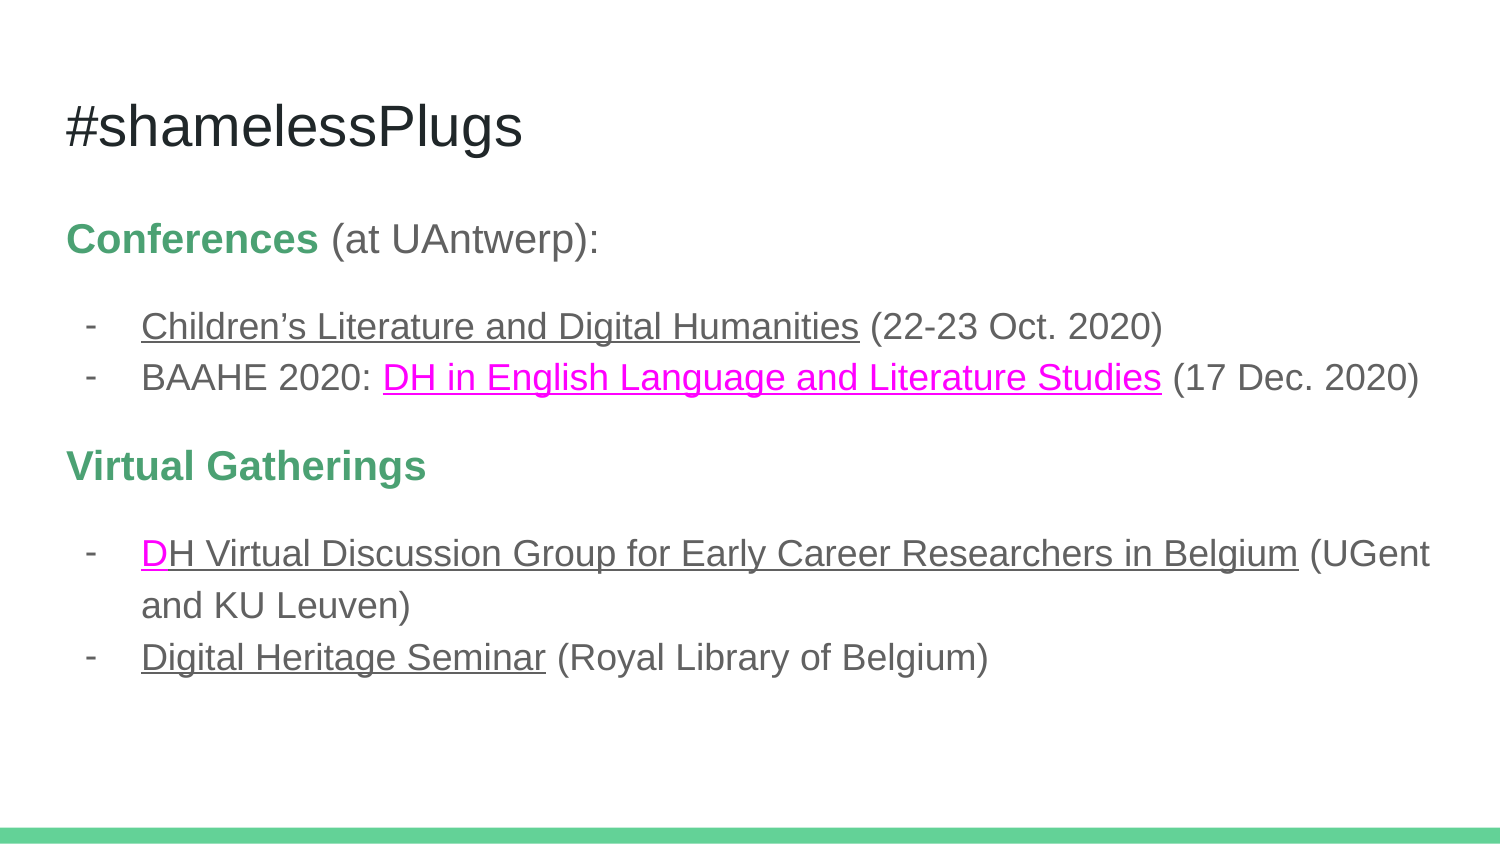

# #shamelessPlugs
Conferences (at UAntwerp):
Children’s Literature and Digital Humanities (22-23 Oct. 2020)
BAAHE 2020: DH in English Language and Literature Studies (17 Dec. 2020)
Virtual Gatherings
DH Virtual Discussion Group for Early Career Researchers in Belgium (UGent and KU Leuven)
Digital Heritage Seminar (Royal Library of Belgium)